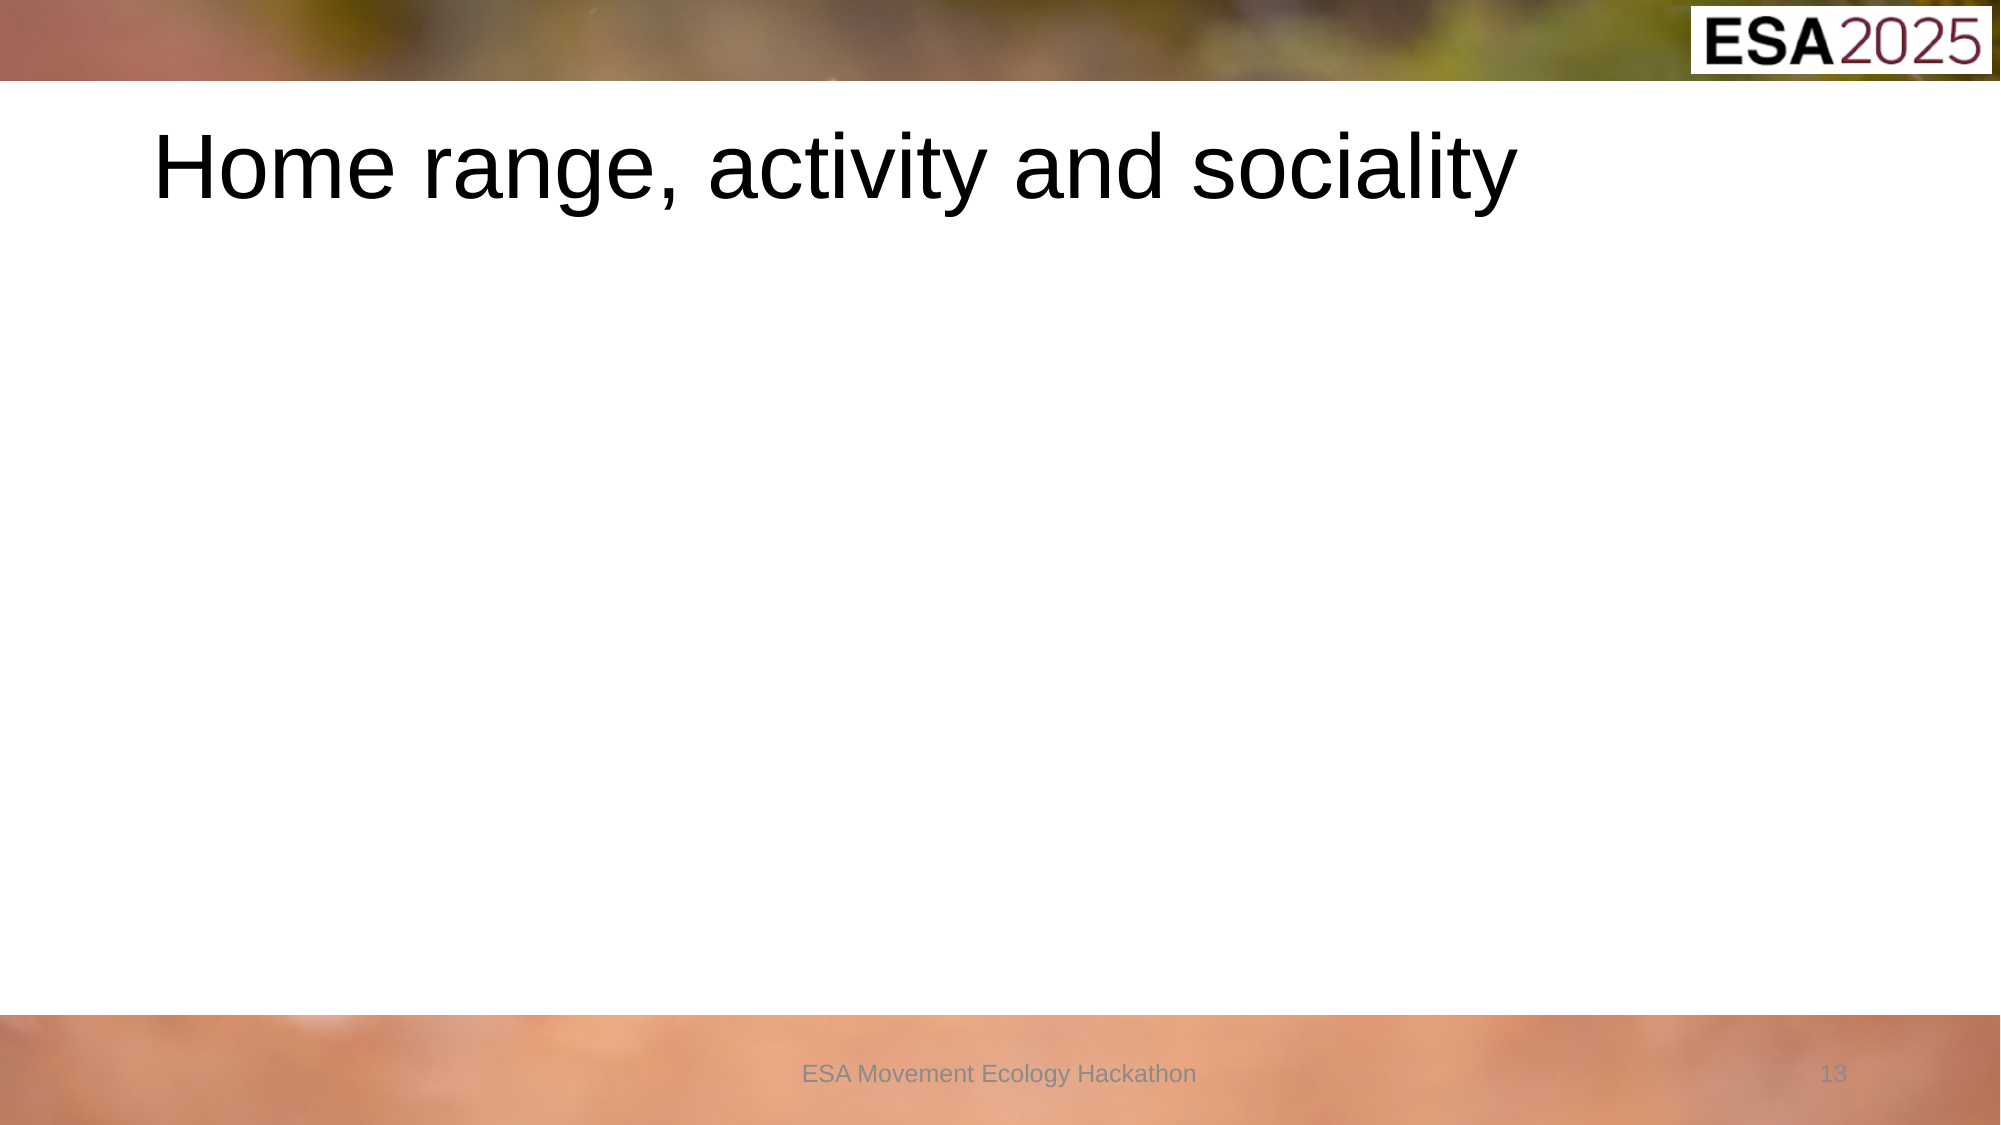

# Home range, activity and sociality
ESA Movement Ecology Hackathon
13